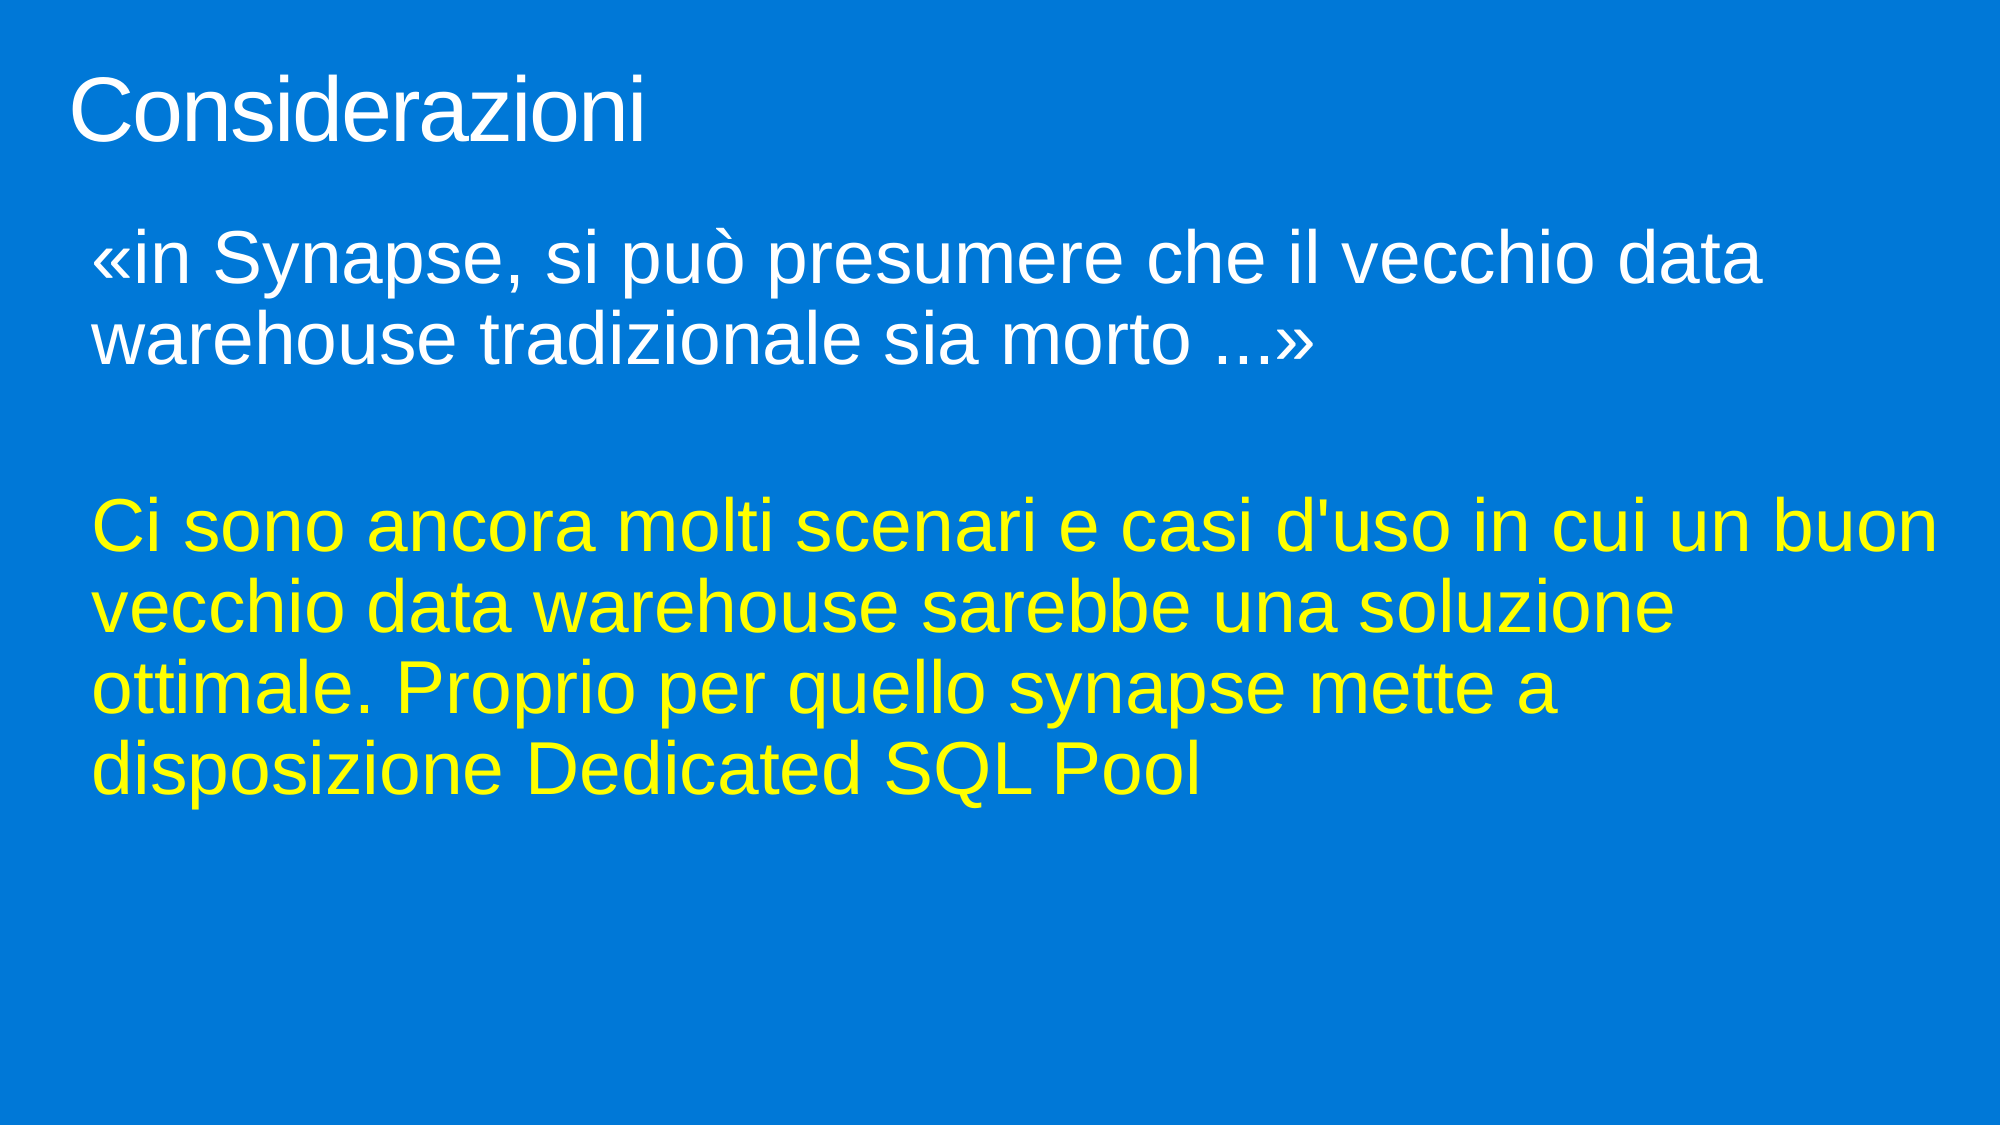

# Considerazioni
«in Synapse, si può presumere che il vecchio data warehouse tradizionale sia morto ...»

Ci sono ancora molti scenari e casi d'uso in cui un buon vecchio data warehouse sarebbe una soluzione ottimale. Proprio per quello synapse mette a disposizione Dedicated SQL Pool